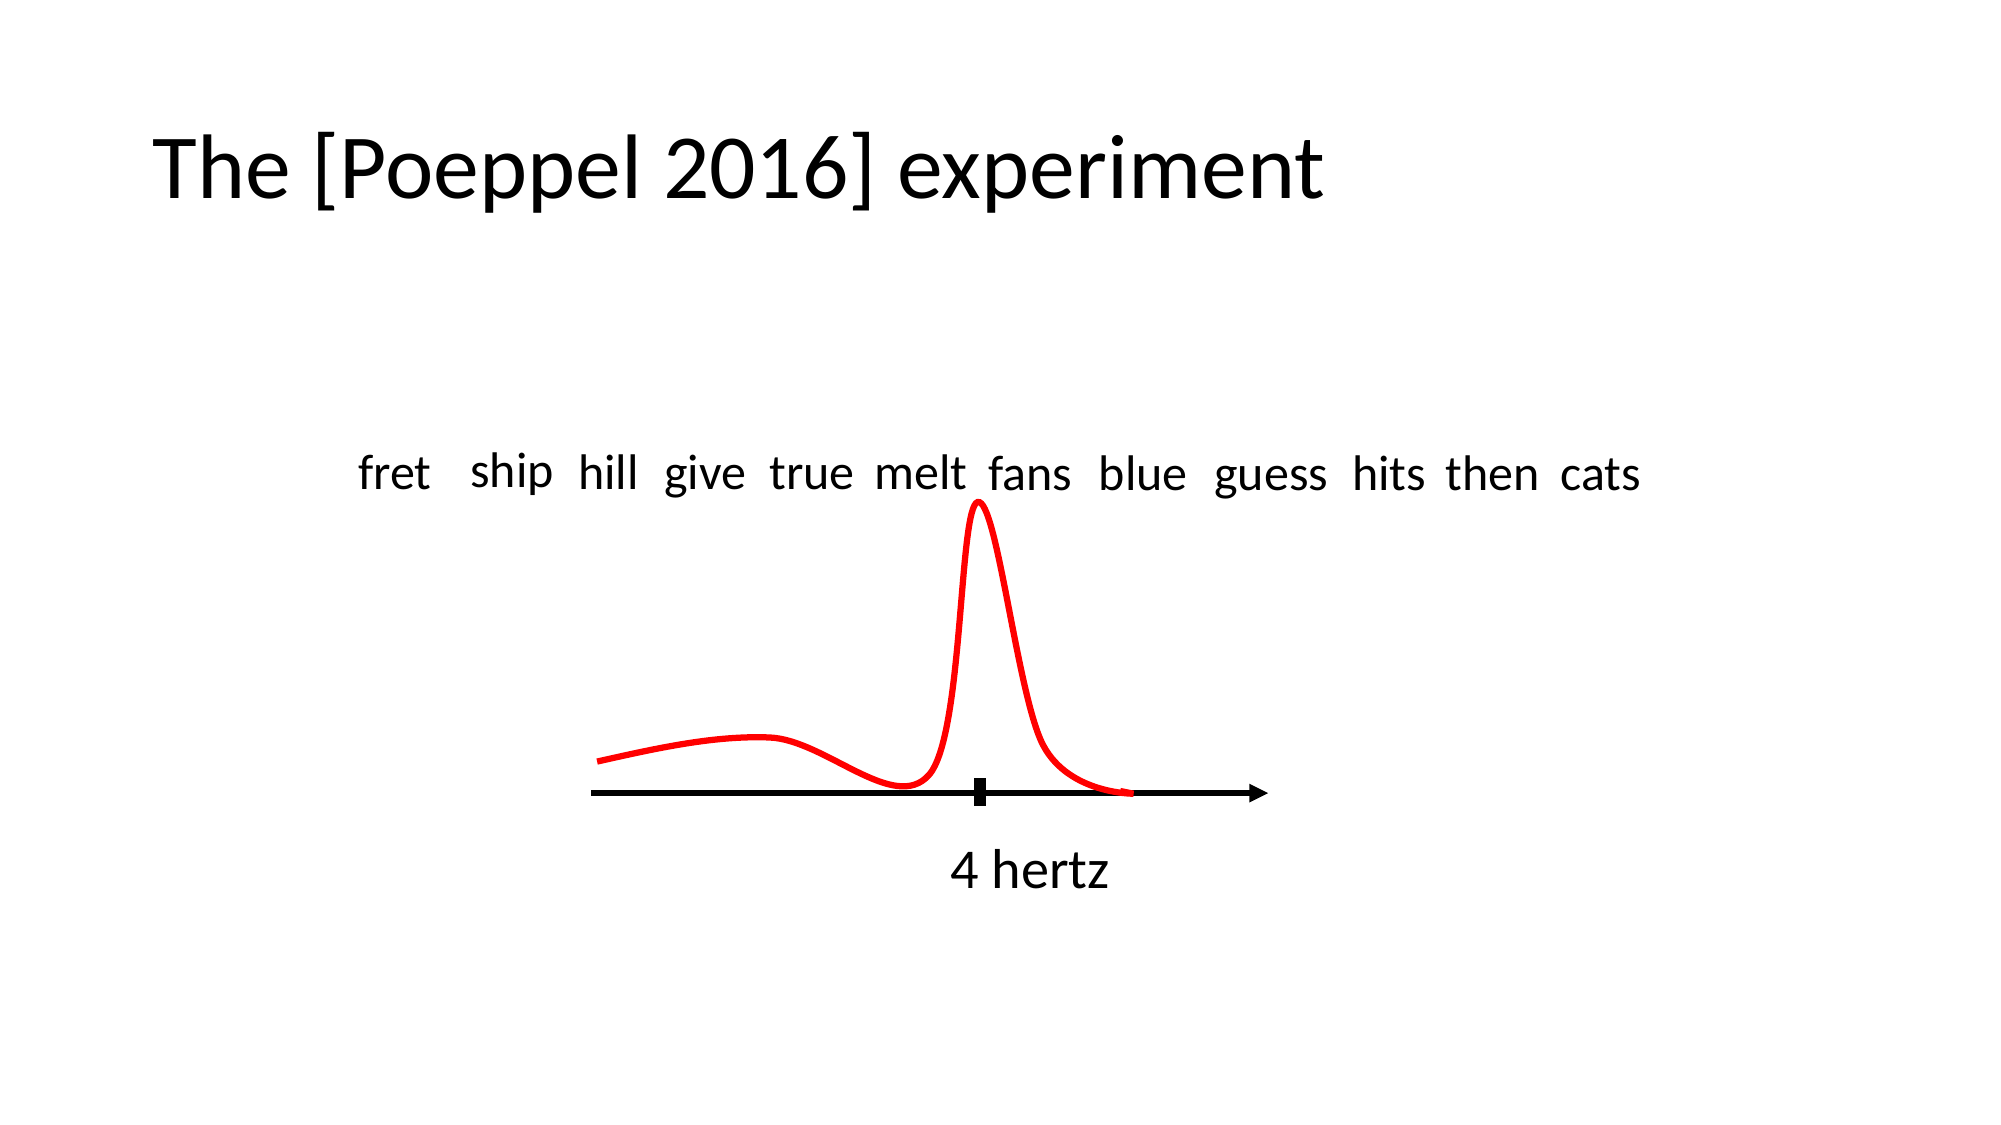

# The [Poeppel 2016] experiment
ship
fret
give
true
melt
hill
blue
guess
hits
then
cats
fans

4 hertz